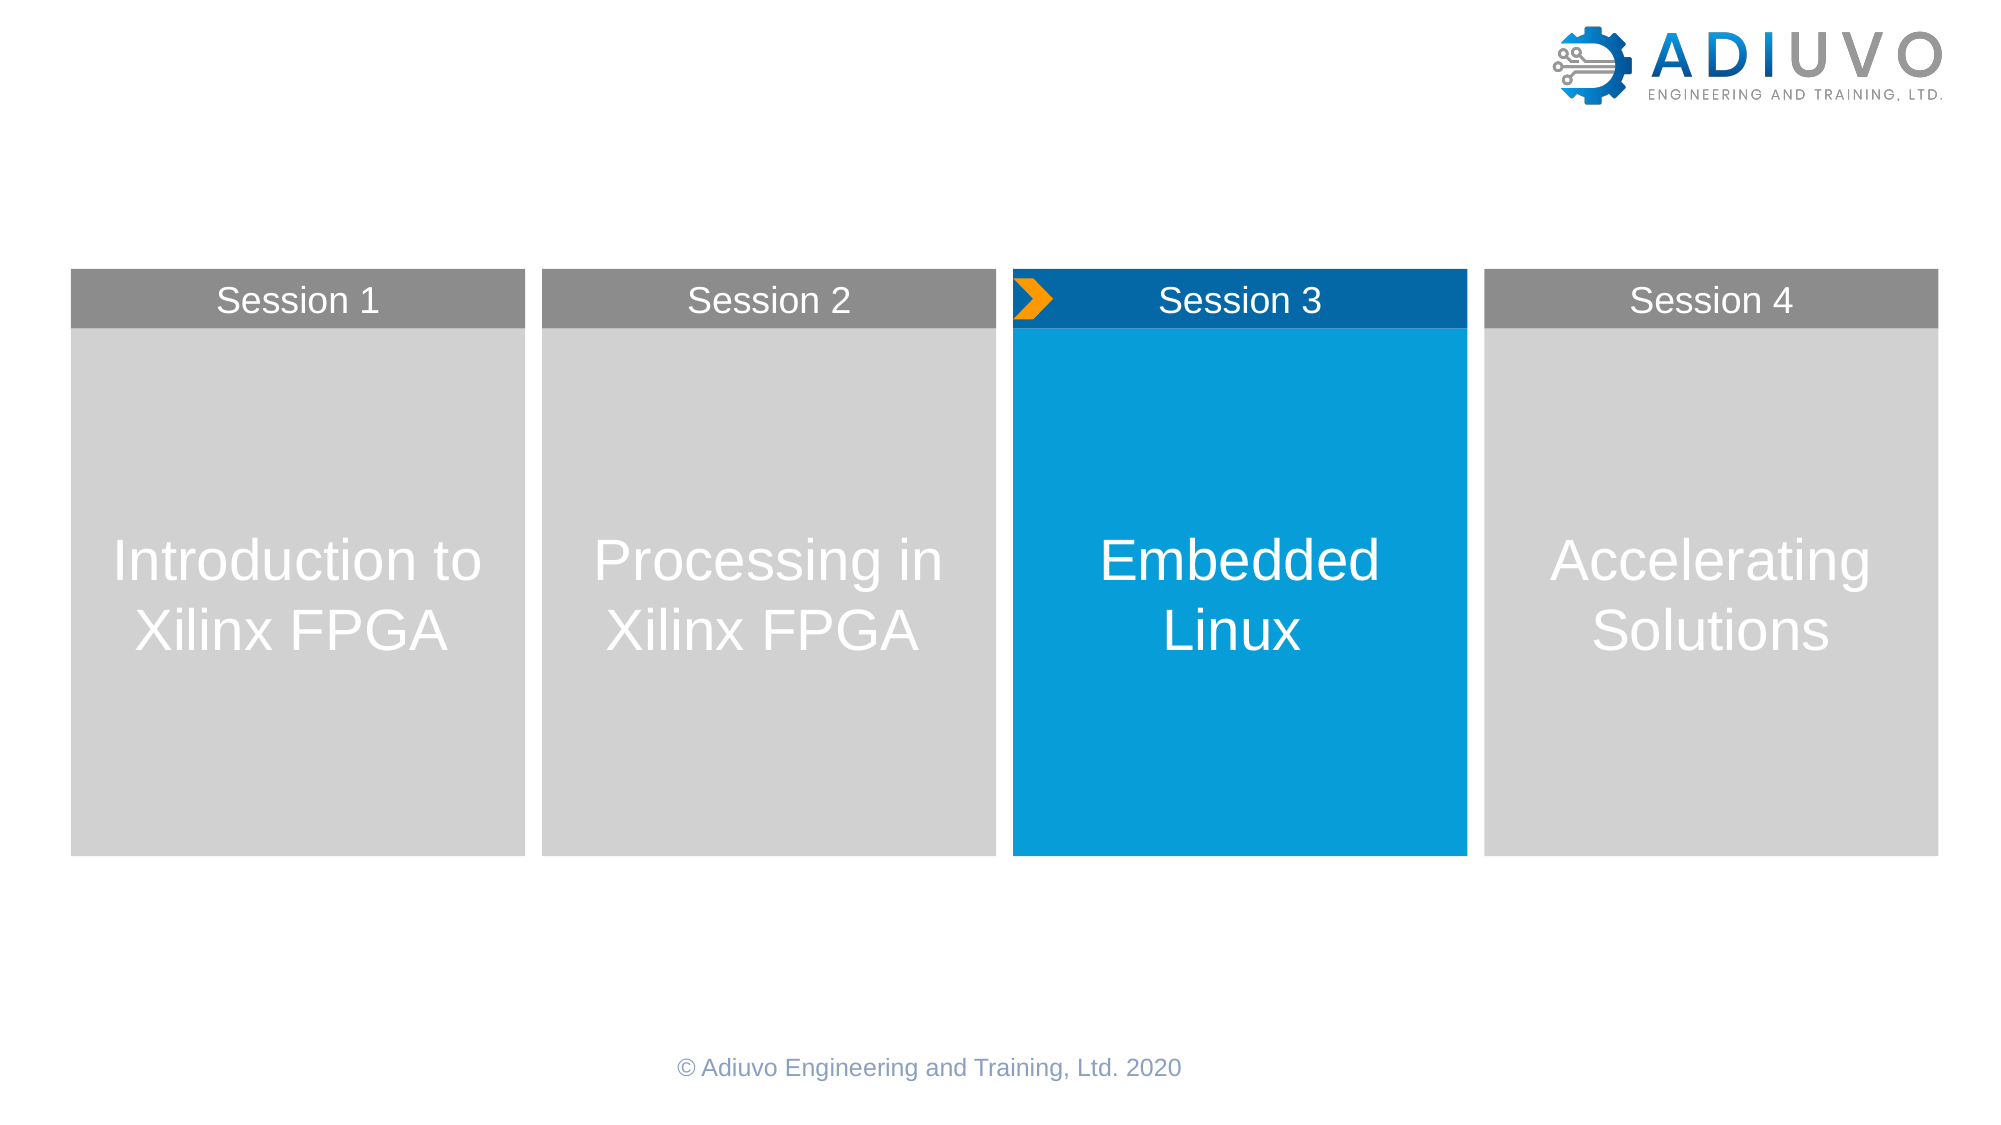

Session 1
Session 2
Session 3
Session 4

Introduction to Xilinx FPGA
Processing in Xilinx FPGA
Embedded Linux
Accelerating Solutions
© Adiuvo Engineering and Training, Ltd. 2020